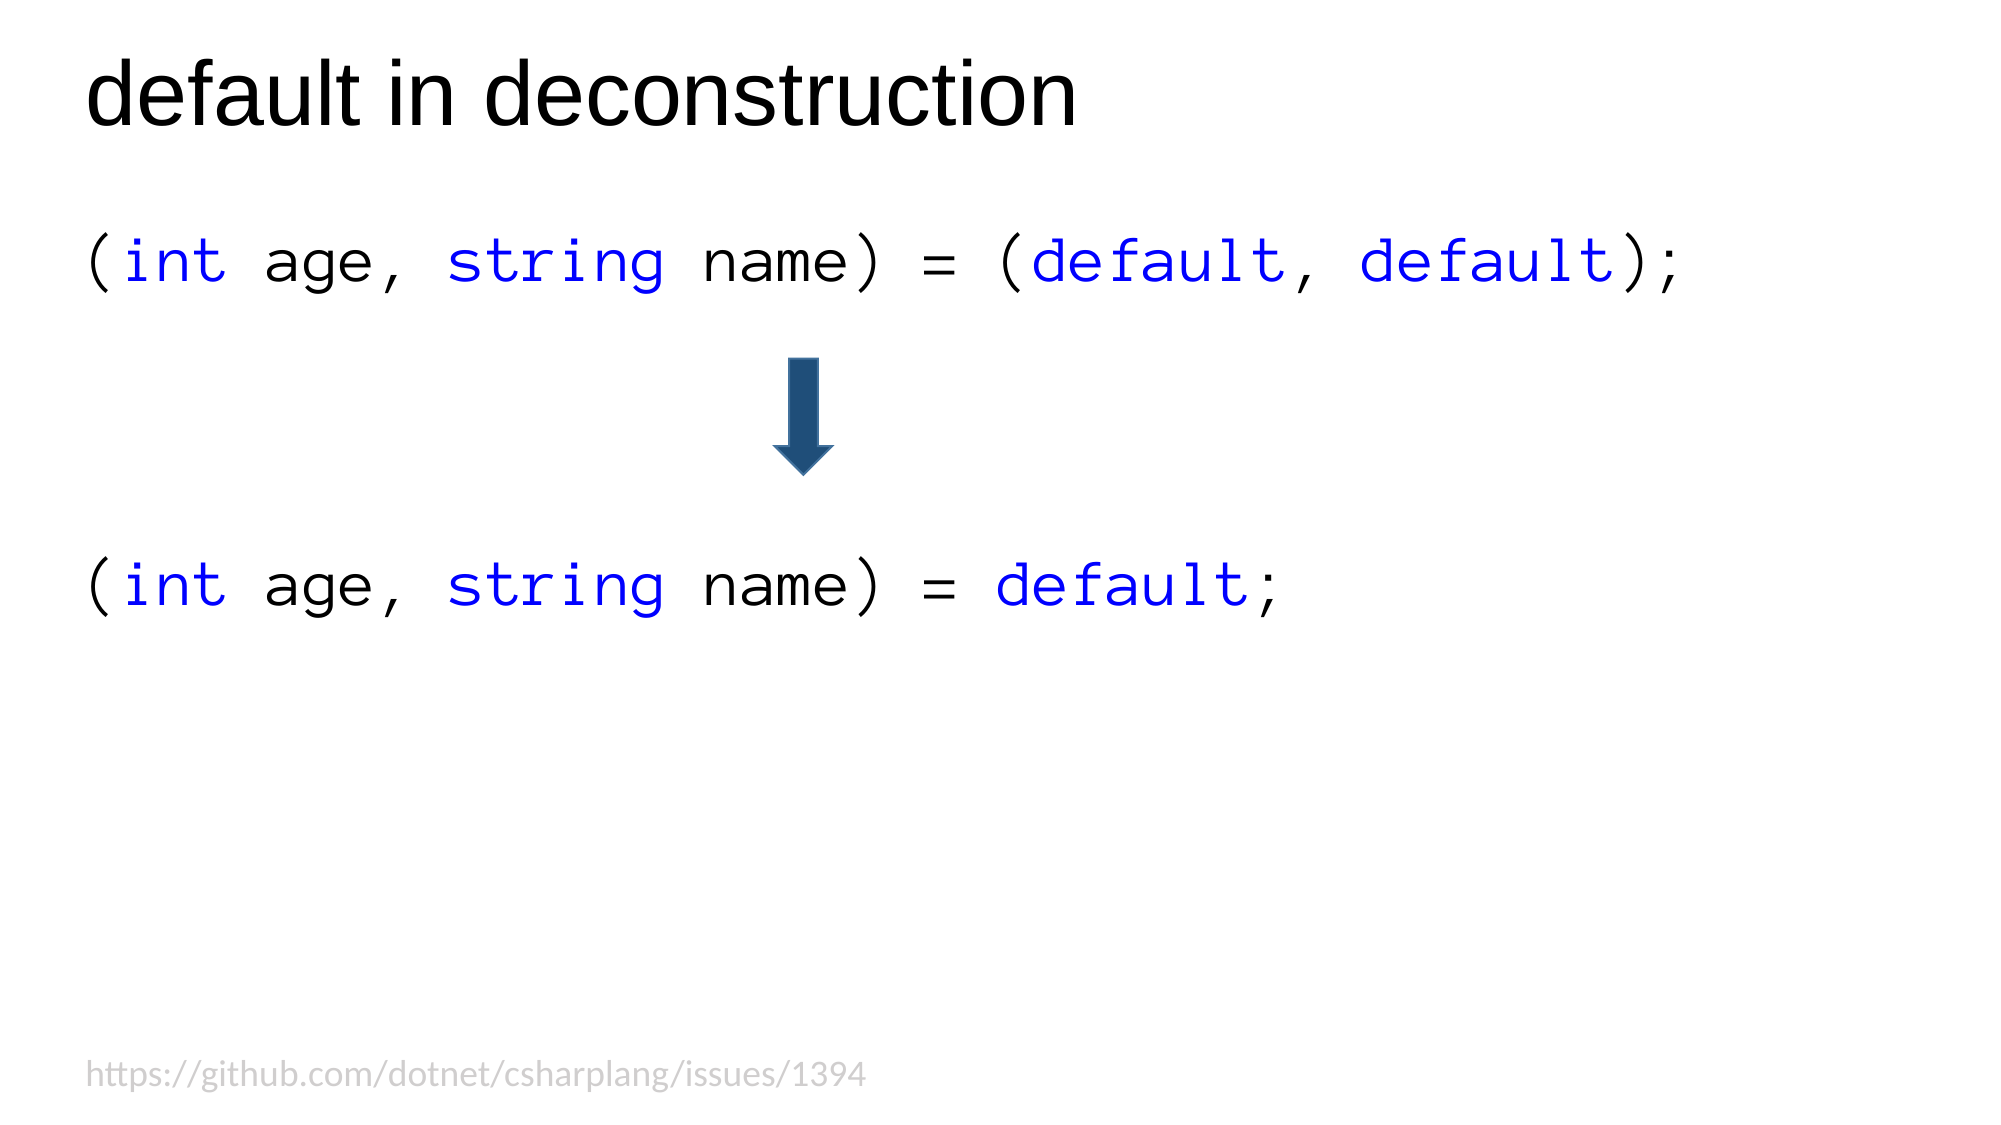

default in deconstruction
(int age, string name) = (default, default);

(int age, string name) = default;

https://github.com/dotnet/csharplang/issues/1394